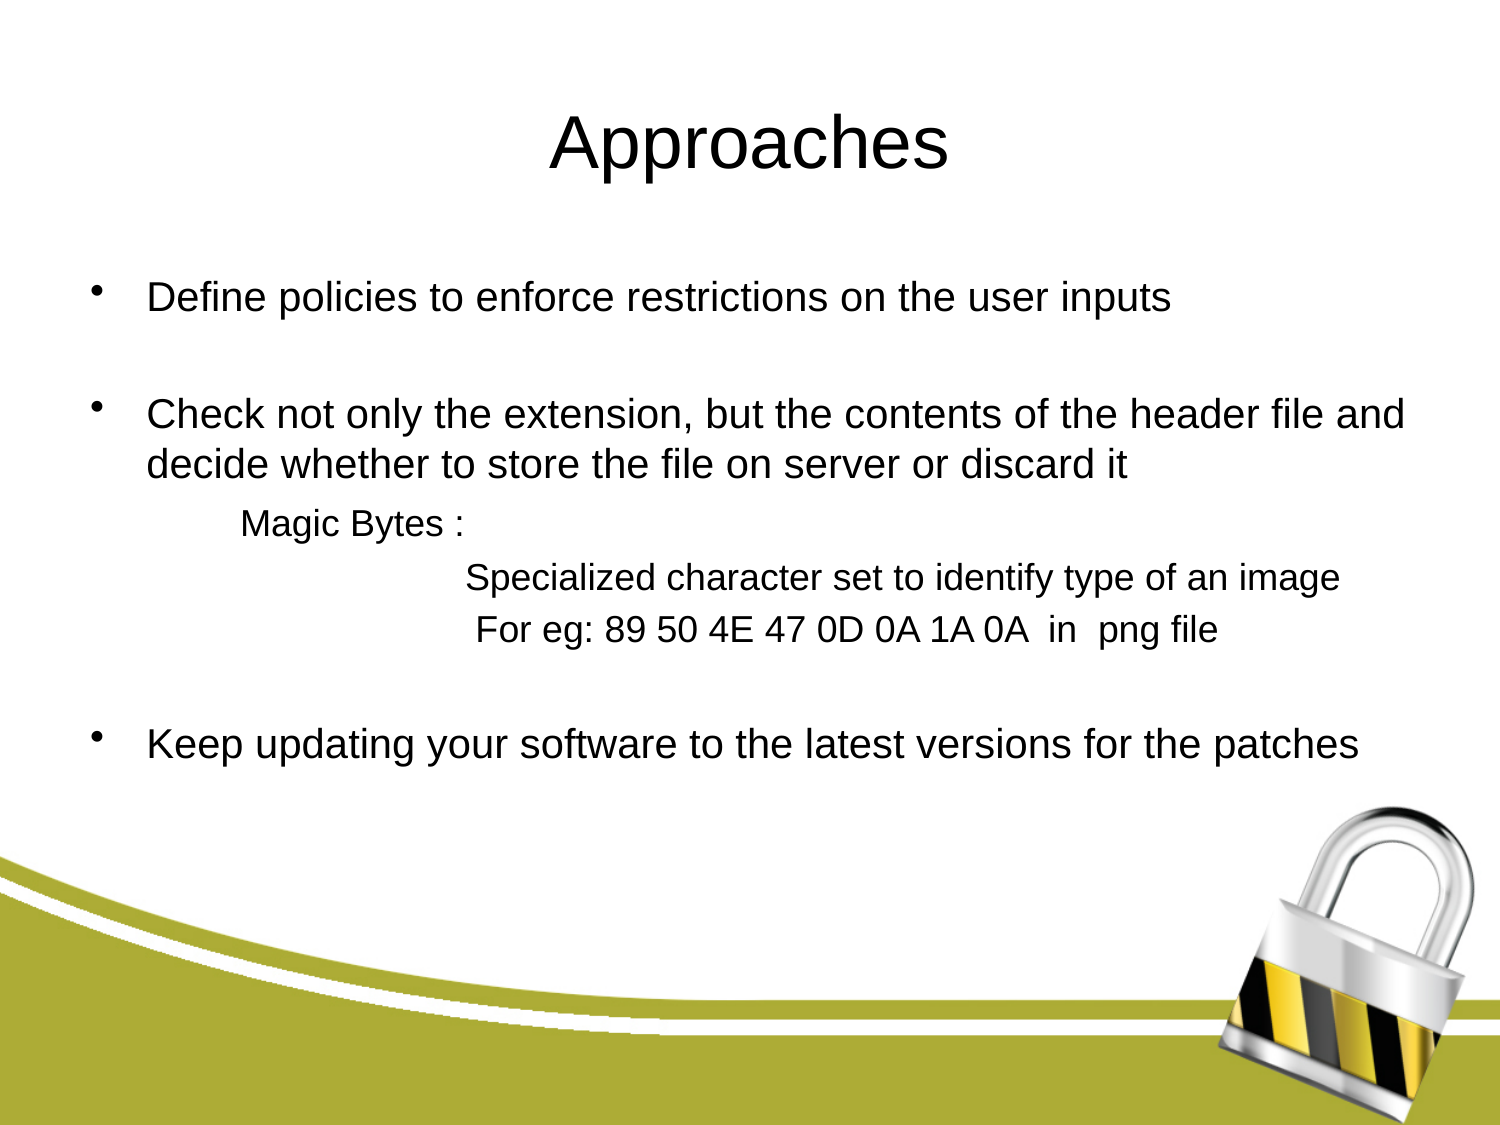

# Approaches
Define policies to enforce restrictions on the user inputs

Check not only the extension, but the contents of the header file and decide whether to store the file on server or discard it
     	Magic Bytes :
		Specialized character set to identify type of an image
 		 For eg: 89 50 4E 47 0D 0A 1A 0A  in  png file

Keep updating your software to the latest versions for the patches